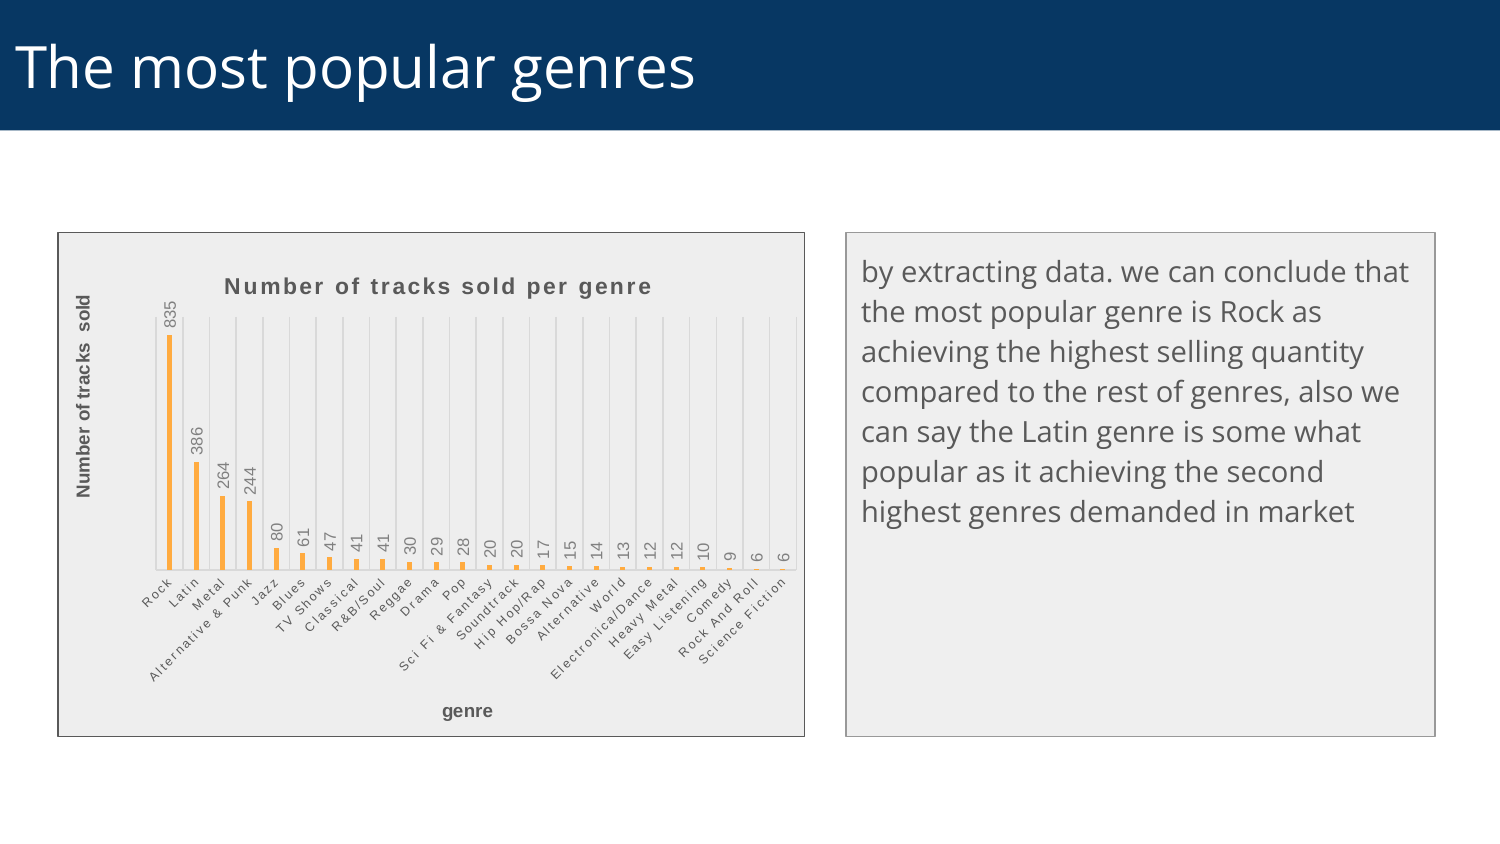

# The most popular genres

by extracting data. we can conclude that the most popular genre is Rock as achieving the highest selling quantity compared to the rest of genres, also we can say the Latin genre is some what popular as it achieving the second highest genres demanded in market

### Chart: Number of tracks sold per genre

| Category | Total_Quantity |
|---|---|
| Rock | 835.0 |
| Latin | 386.0 |
| Metal | 264.0 |
| Alternative & Punk | 244.0 |
| Jazz | 80.0 |
| Blues | 61.0 |
| TV Shows | 47.0 |
| Classical | 41.0 |
| R&B/Soul | 41.0 |
| Reggae | 30.0 |
| Drama | 29.0 |
| Pop | 28.0 |
| Sci Fi & Fantasy | 20.0 |
| Soundtrack | 20.0 |
| Hip Hop/Rap | 17.0 |
| Bossa Nova | 15.0 |
| Alternative | 14.0 |
| World | 13.0 |
| Electronica/Dance | 12.0 |
| Heavy Metal | 12.0 |
| Easy Listening | 10.0 |
| Comedy | 9.0 |
| Rock And Roll | 6.0 |
| Science Fiction | 6.0 |